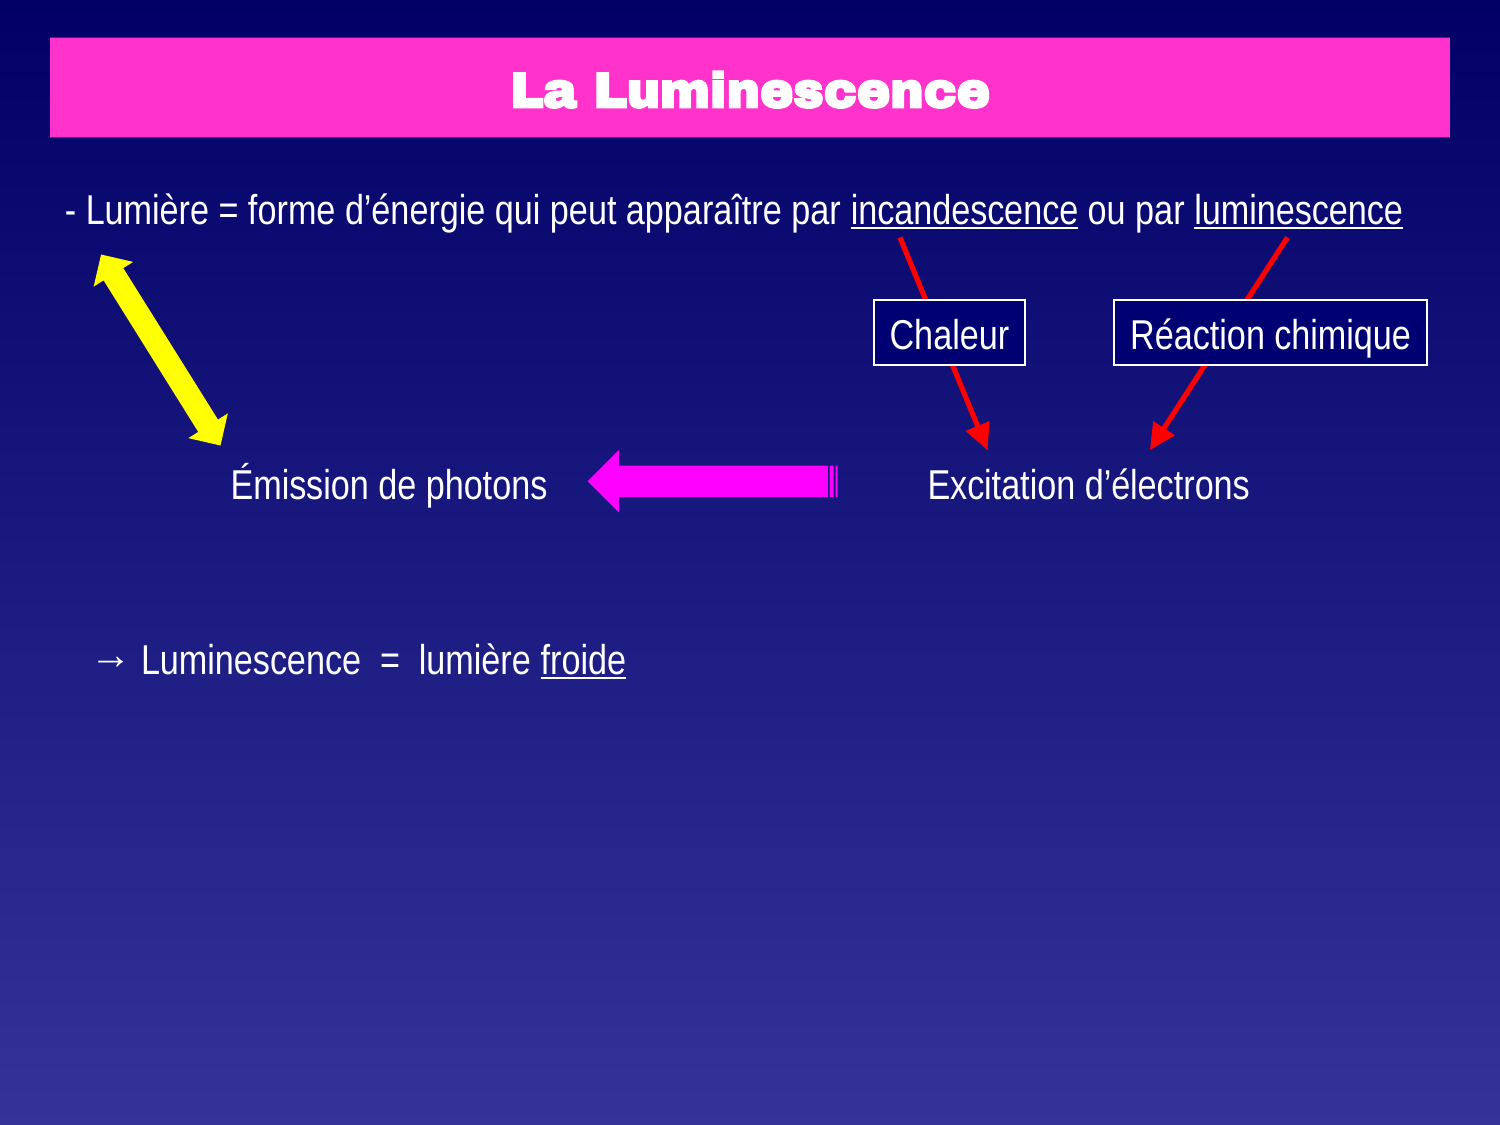

# La Luminescence
- Lumière = forme d’énergie qui peut apparaître par incandescence ou par luminescence
Chaleur
Réaction chimique

Émission de photons

Excitation d’électrons
→ Luminescence  =  lumière froide